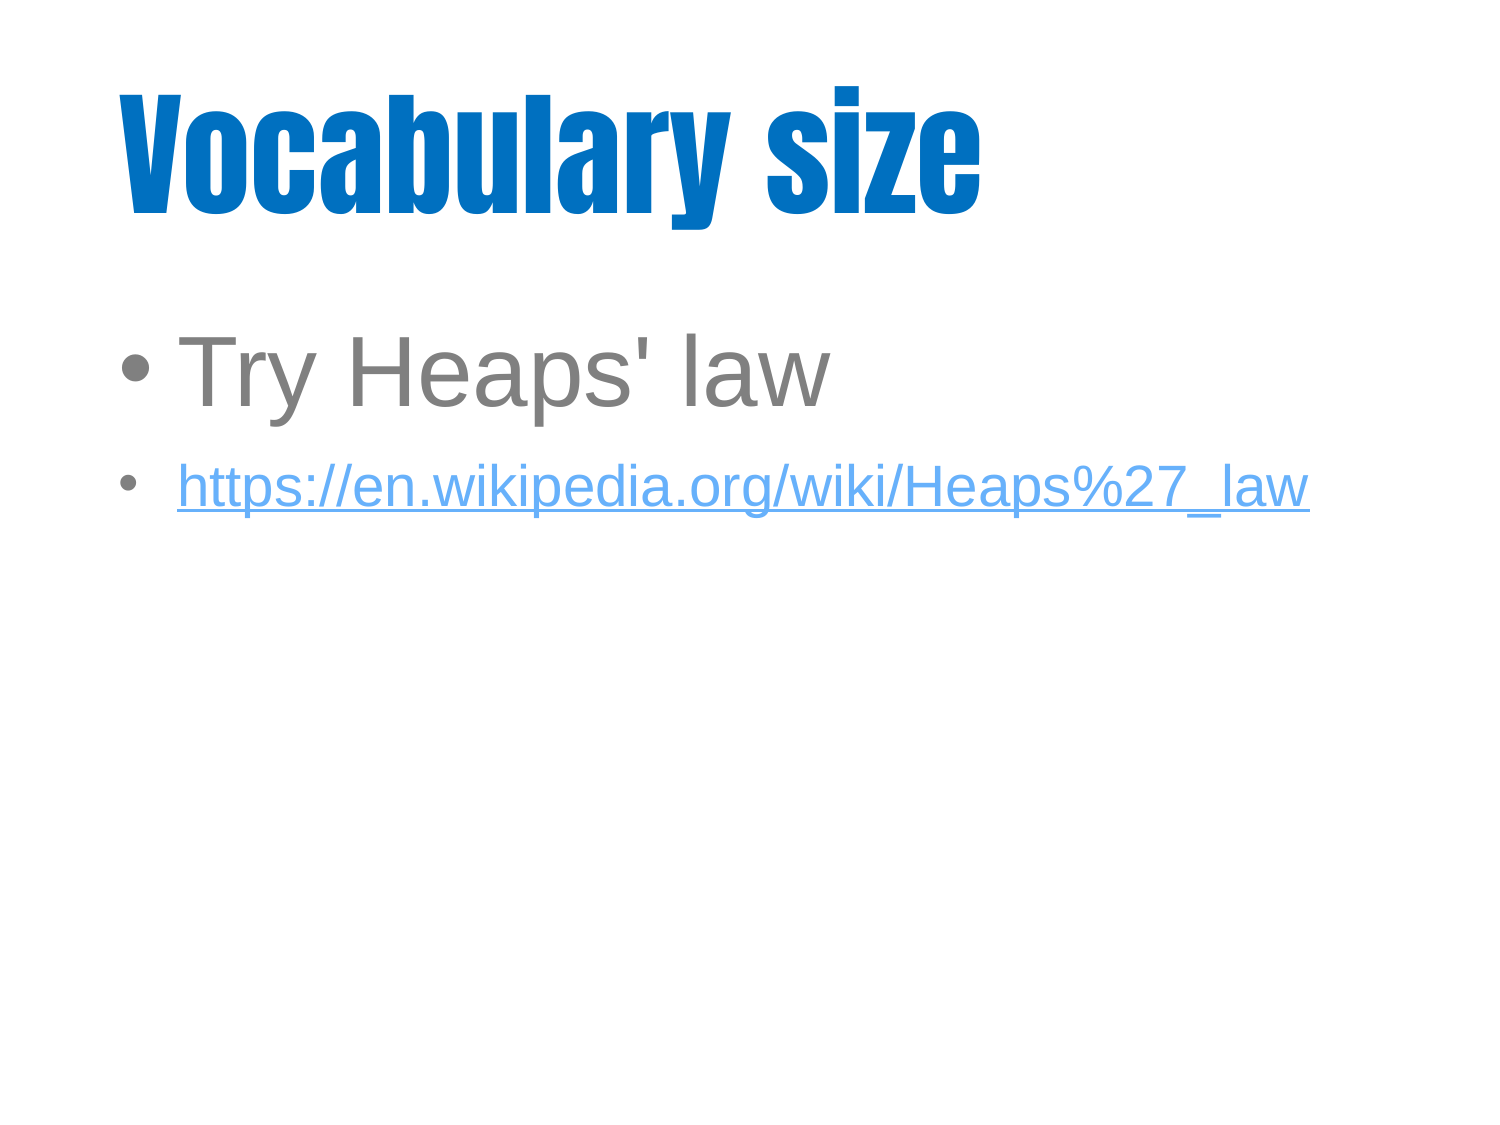

# Vocabulary size
Try Heaps' law
https://en.wikipedia.org/wiki/Heaps%27_law